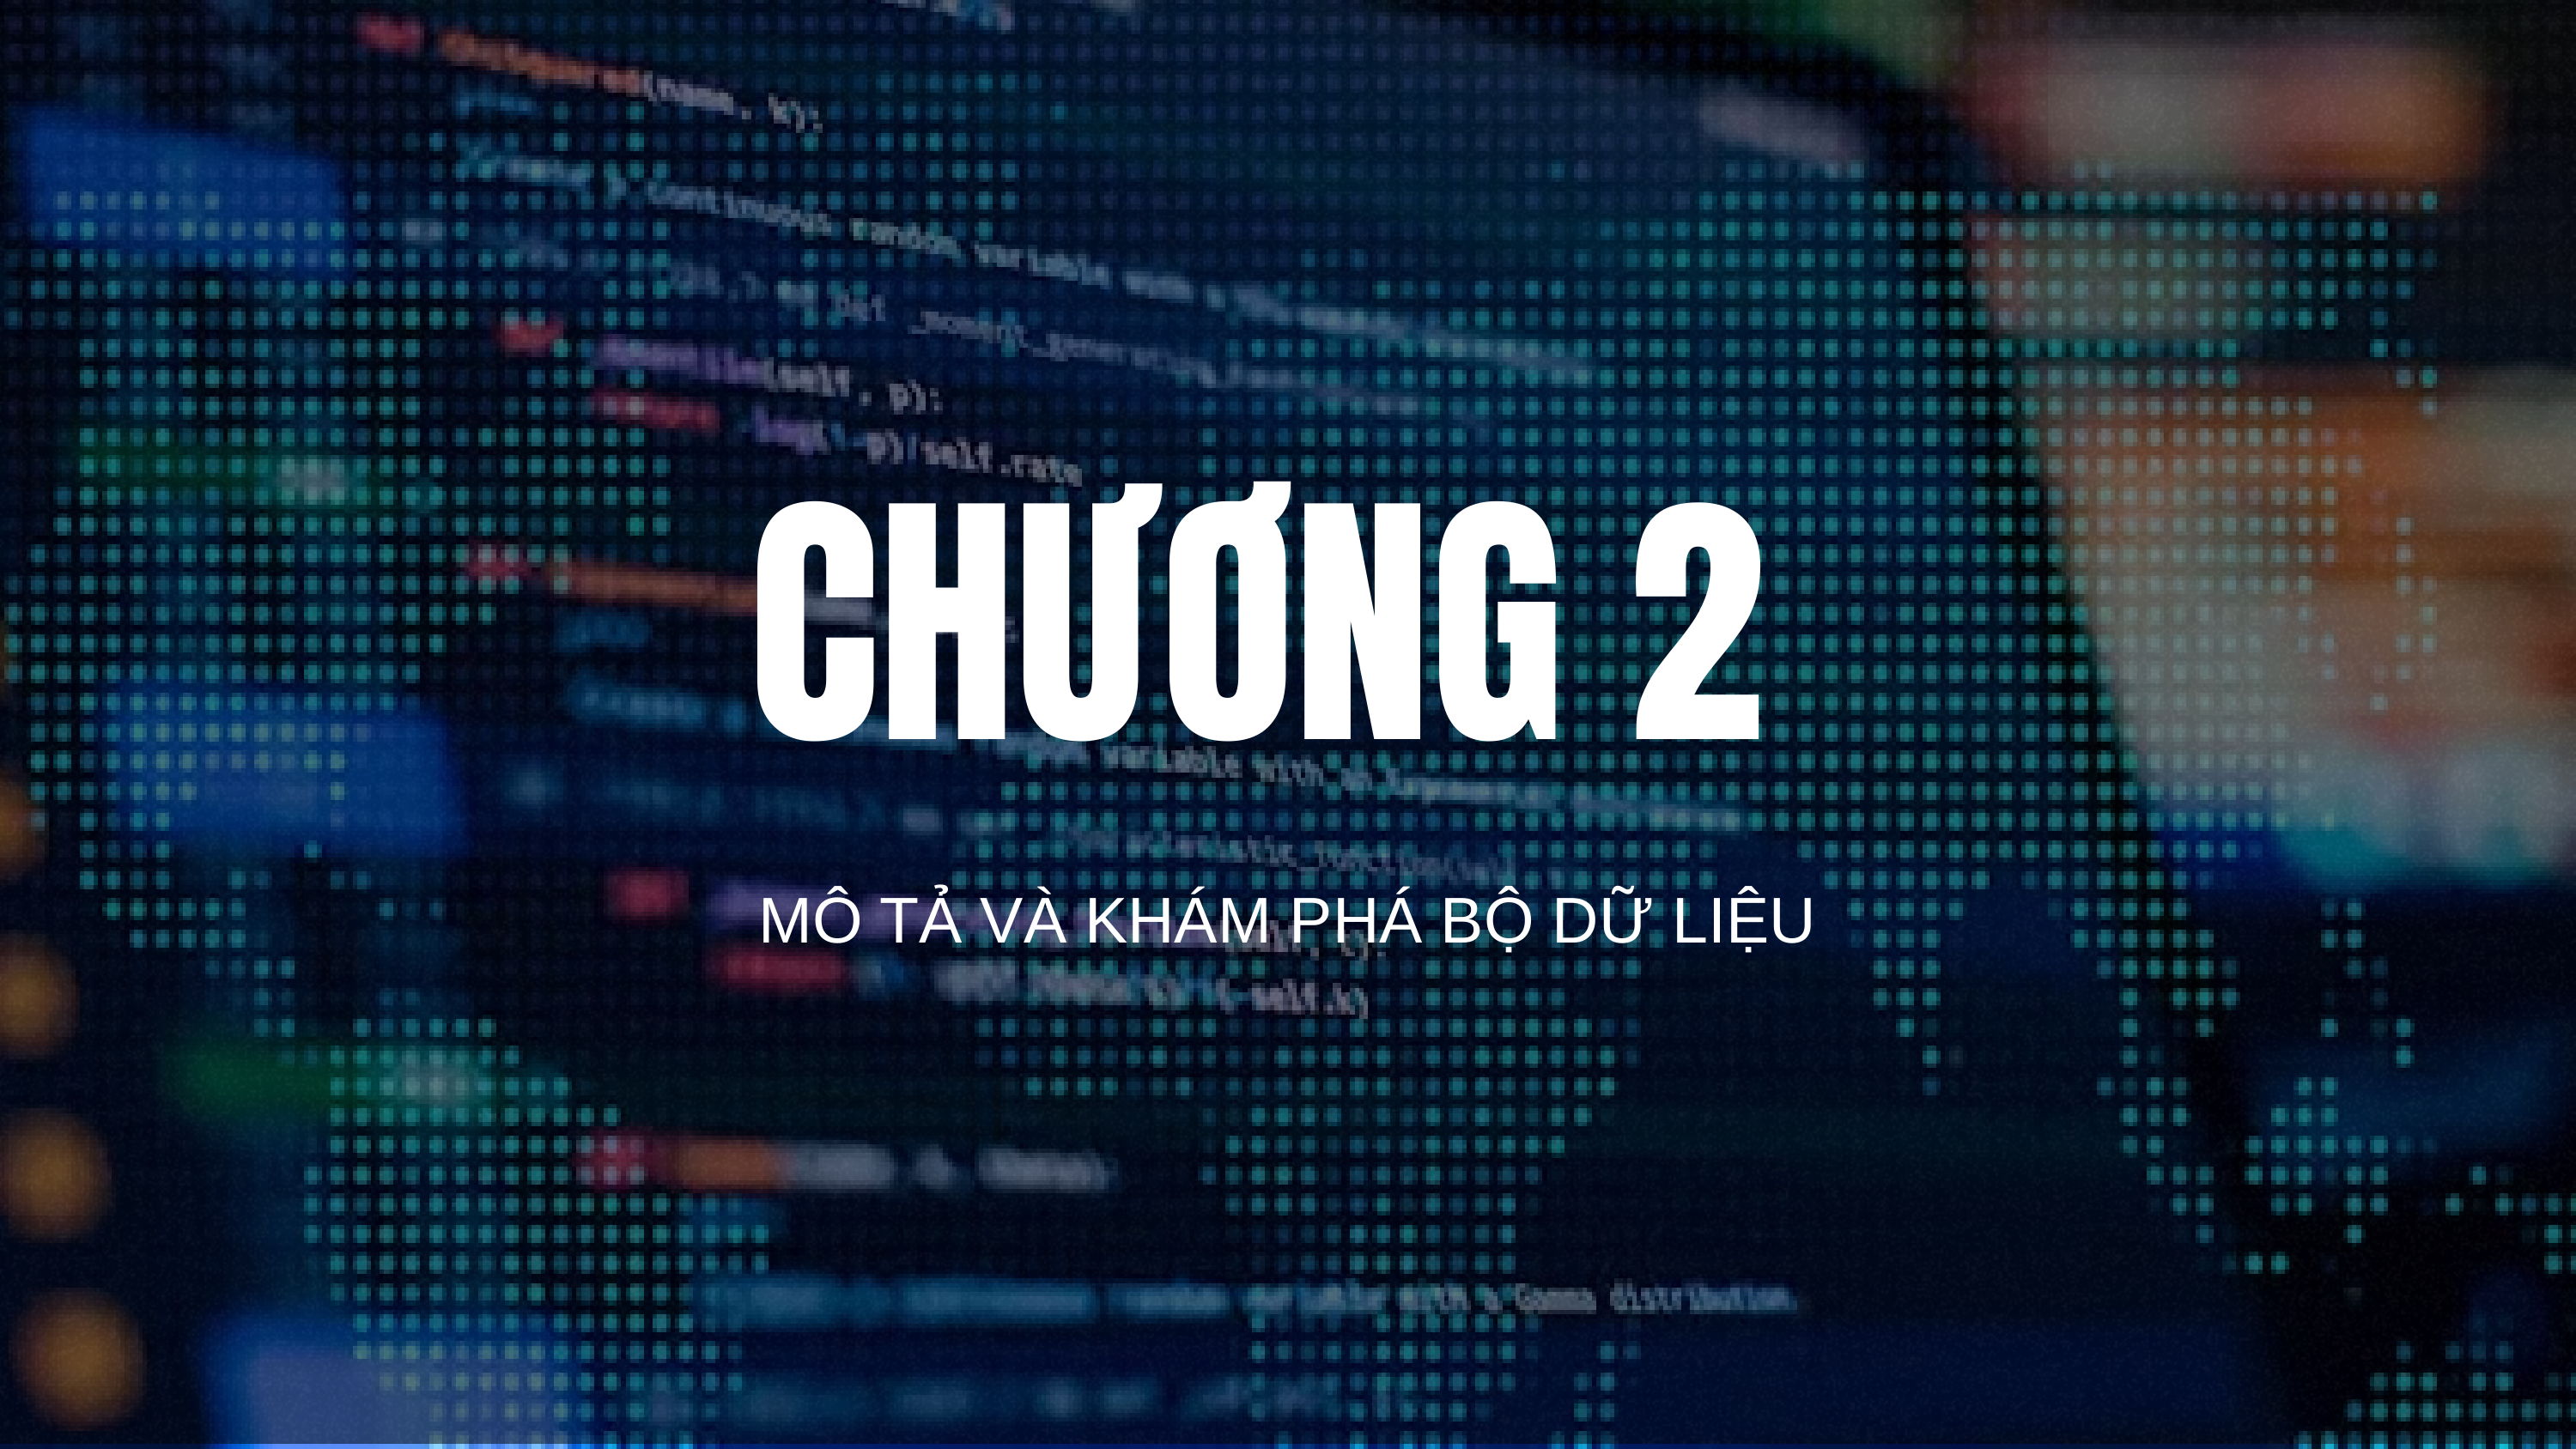

CHƯƠNG 2
MÔ TẢ VÀ KHÁM PHÁ BỘ DỮ LIỆU